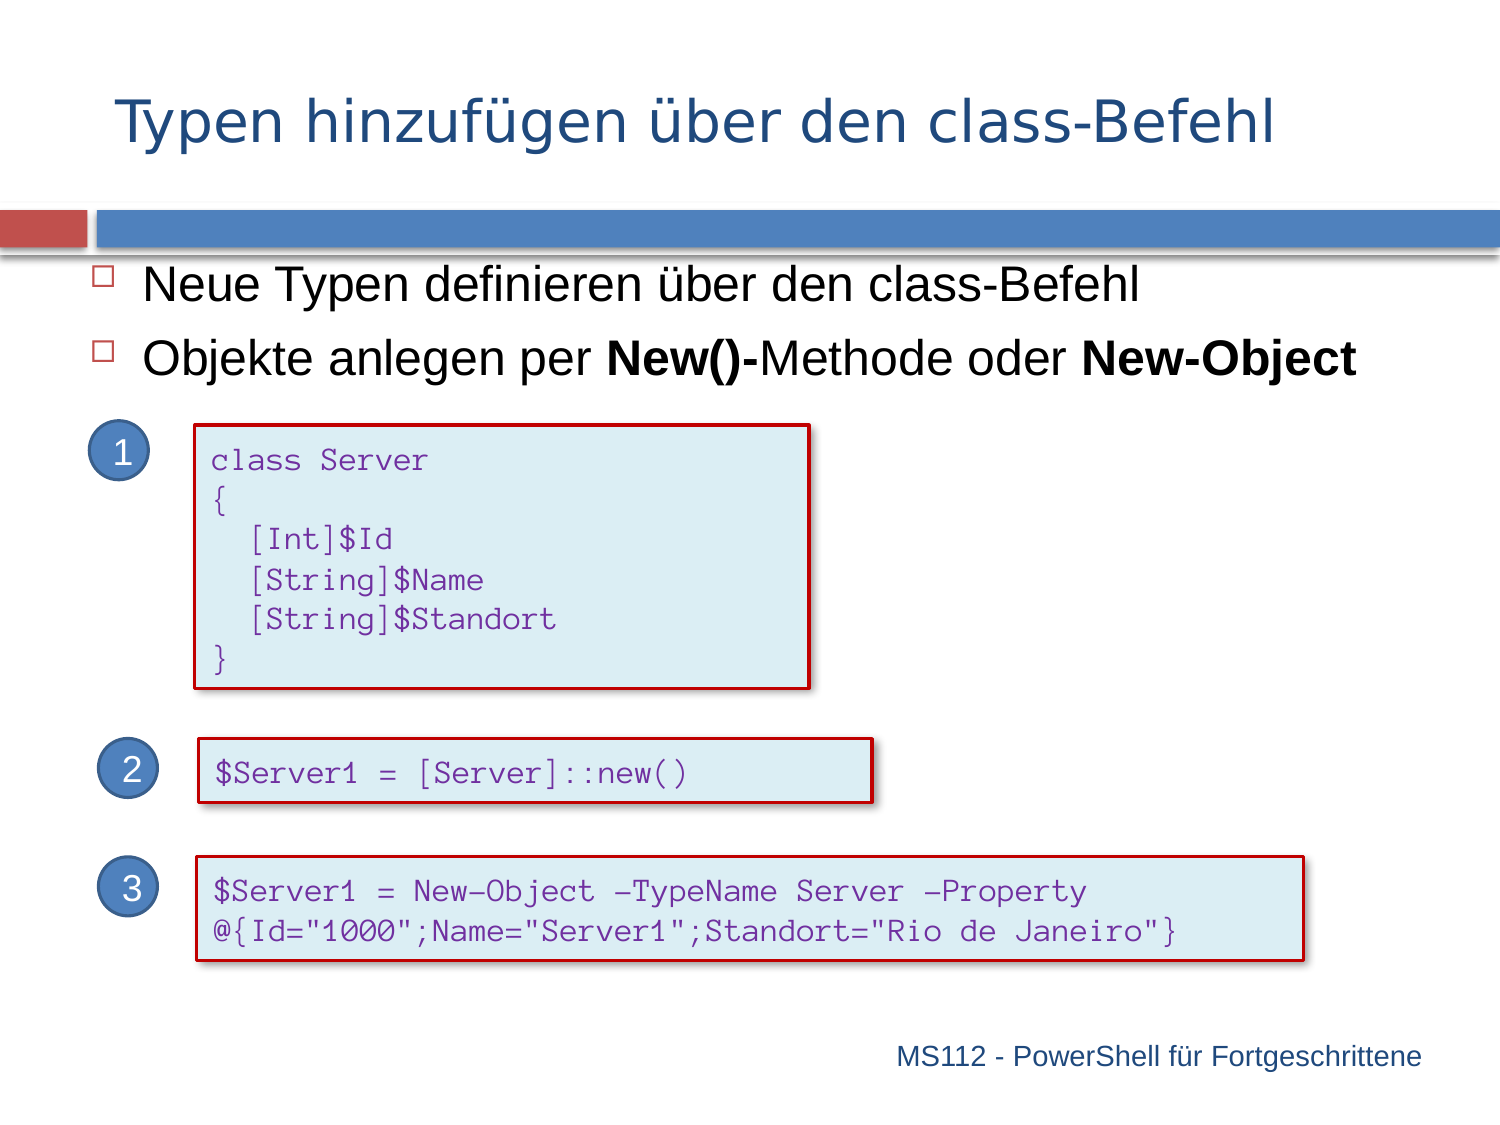

# Typen hinzufügen über den class-Befehl
Neue Typen definieren über den class-Befehl
Objekte anlegen per New()-Methode oder New-Object
1
class Server
{
  [Int]$Id
  [String]$Name
  [String]$Standort
}
2
$Server1 = [Server]::new()
$Server1 = New-Object -TypeName Server -Property @{Id="1000";Name="Server1";Standort="Rio de Janeiro"}
3
MS112 - PowerShell für Fortgeschrittene